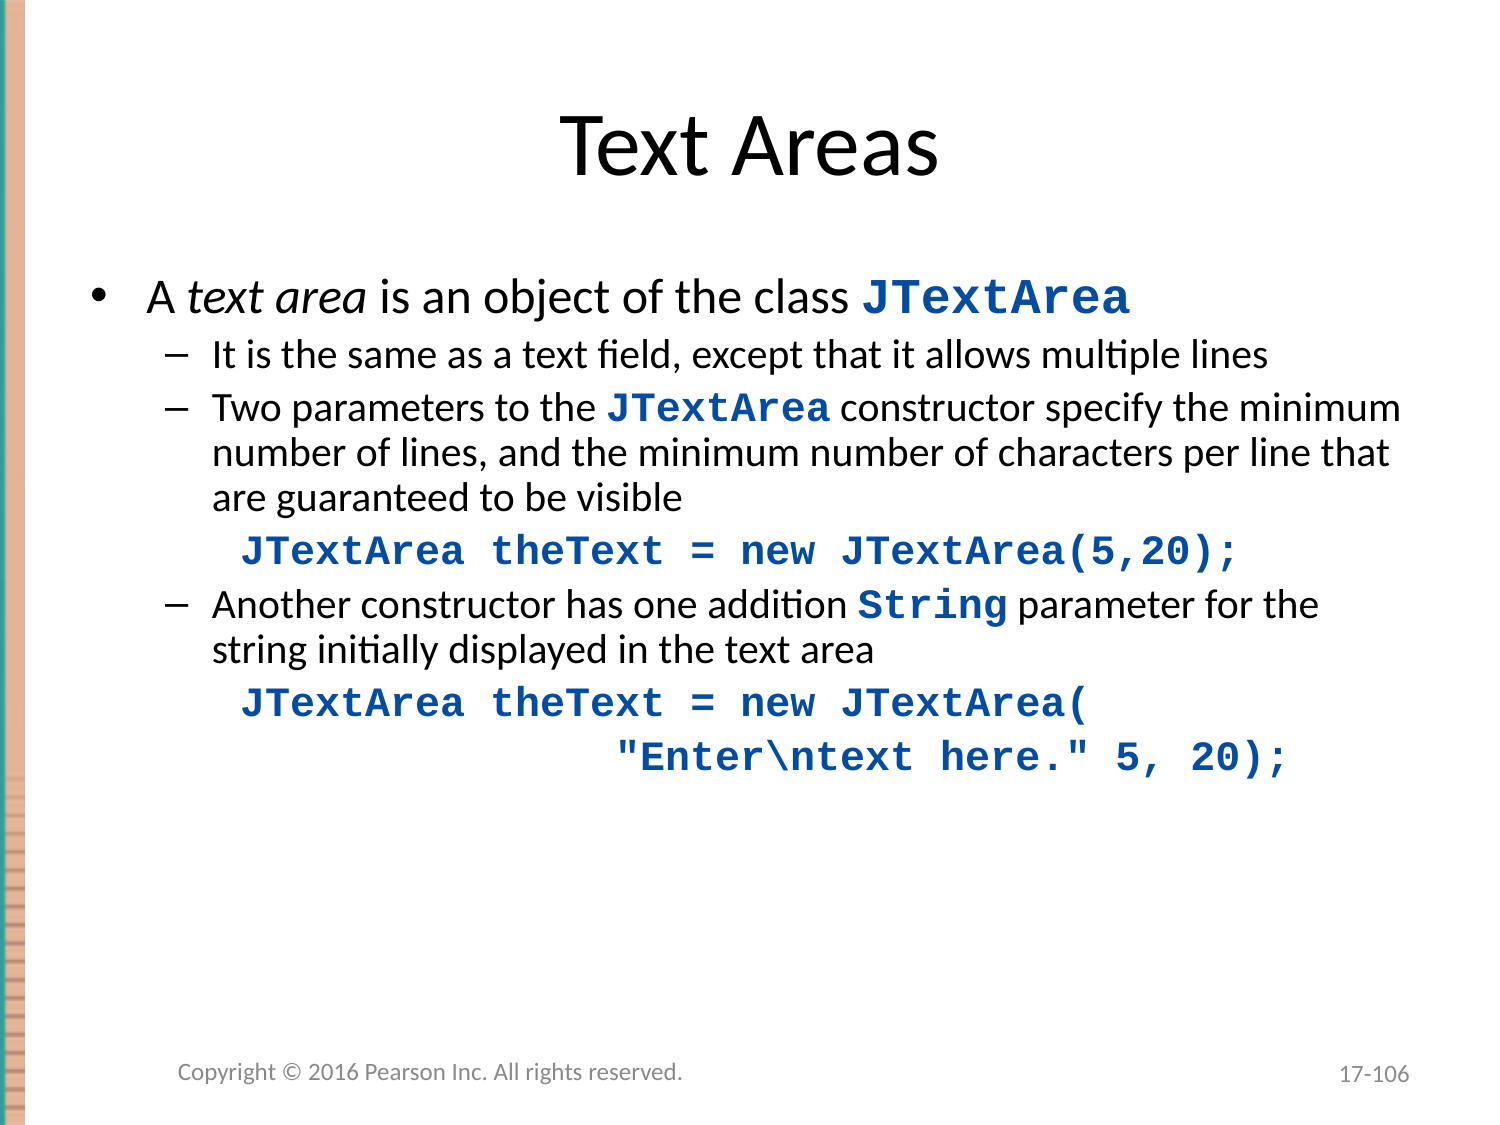

# Text Areas
A text area is an object of the class JTextArea
It is the same as a text field, except that it allows multiple lines
Two parameters to the JTextArea constructor specify the minimum number of lines, and the minimum number of characters per line that are guaranteed to be visible
JTextArea theText = new JTextArea(5,20);
Another constructor has one addition String parameter for the string initially displayed in the text area
JTextArea theText = new JTextArea(
               "Enter\ntext here." 5, 20);
Copyright © 2016 Pearson Inc. All rights reserved.
17-106